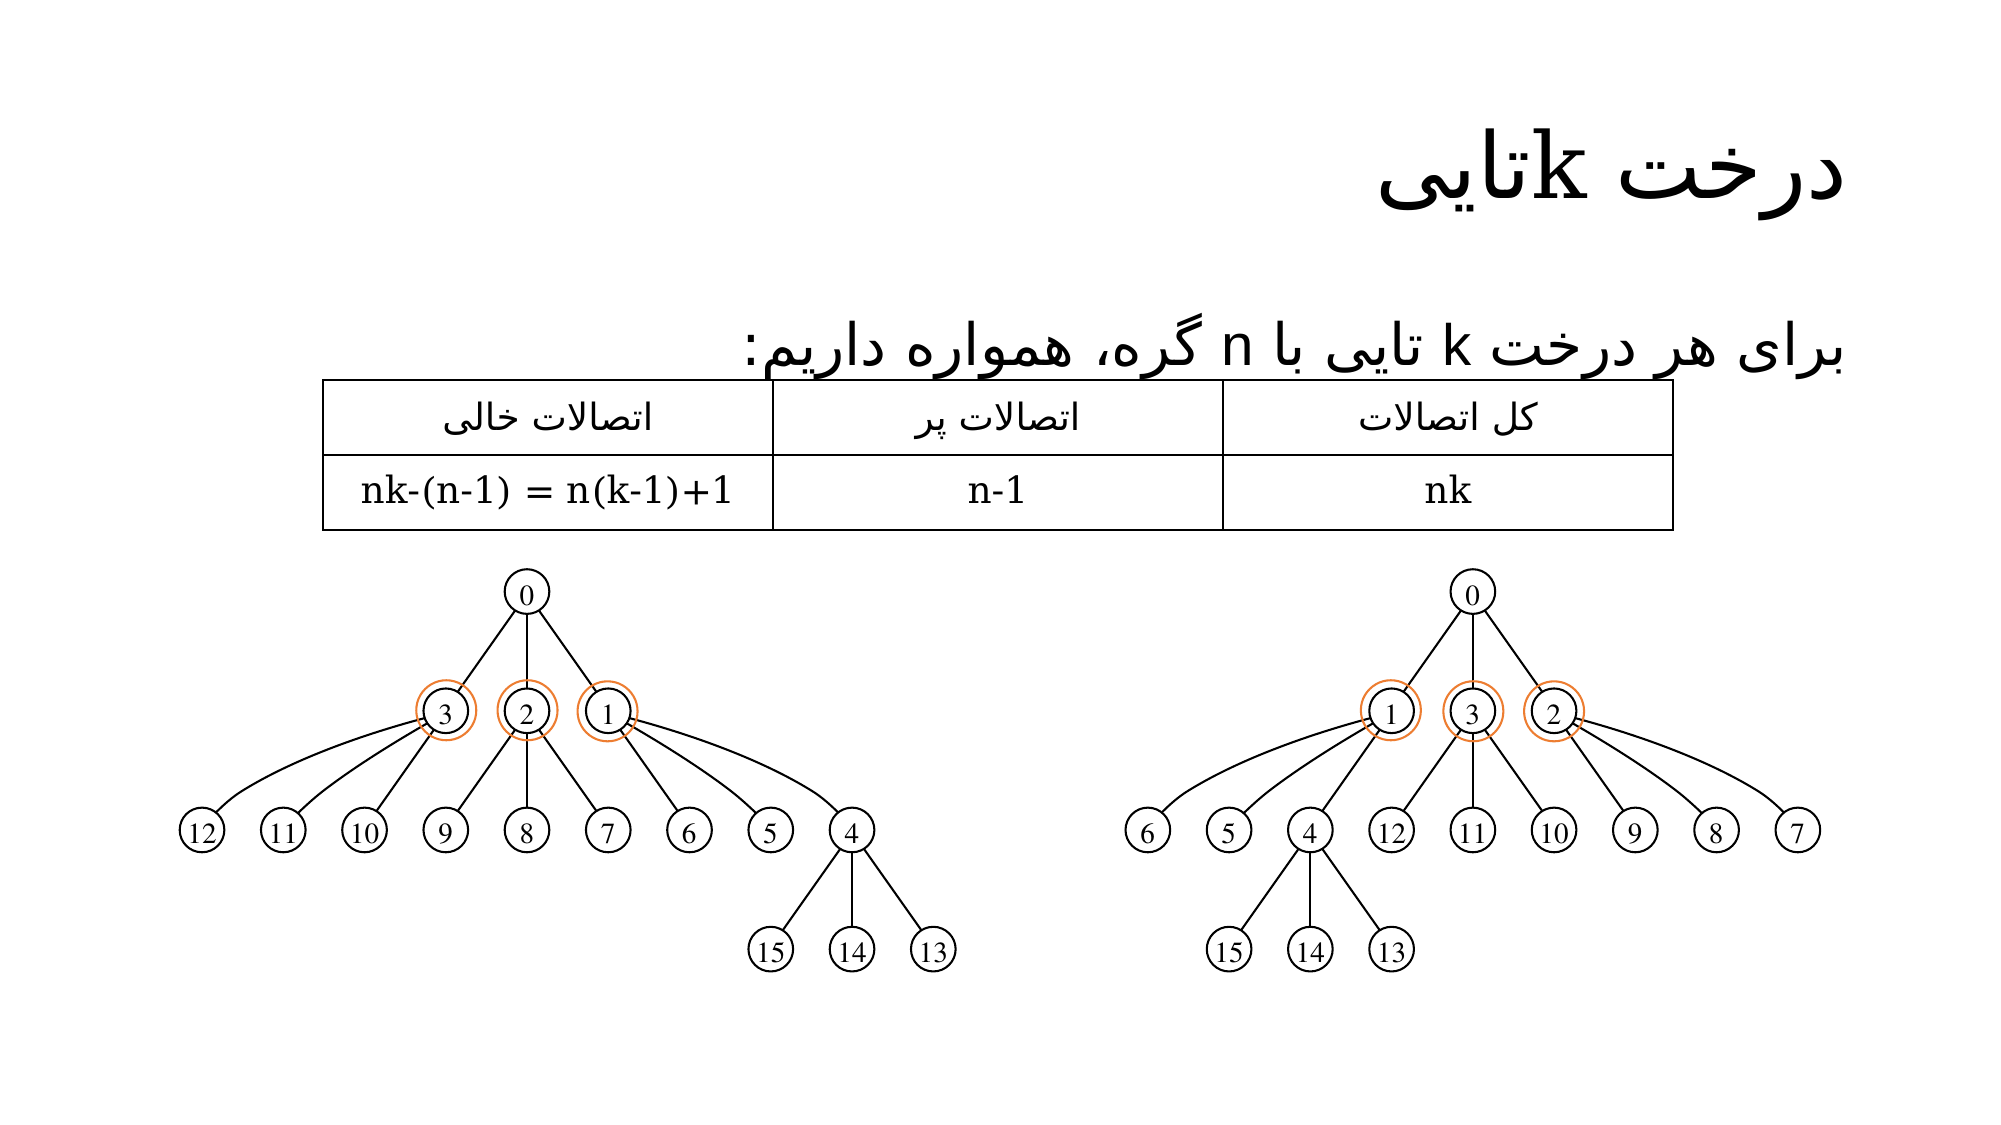

# درخت kتایی
برای هر درخت k تایی با n گره، همواره داریم:

| اتصالات خالی | اتصالات پر | کل اتصالات |
| --- | --- | --- |
| nk-(n-1) = n(k-1)+1 | n-1 | nk |

0

3

2

1

12

11

10

9

8

7

6

5

4

15

14

13

0

1

3

2

6

5

4

12

11

10

9

8

7

15

14

13